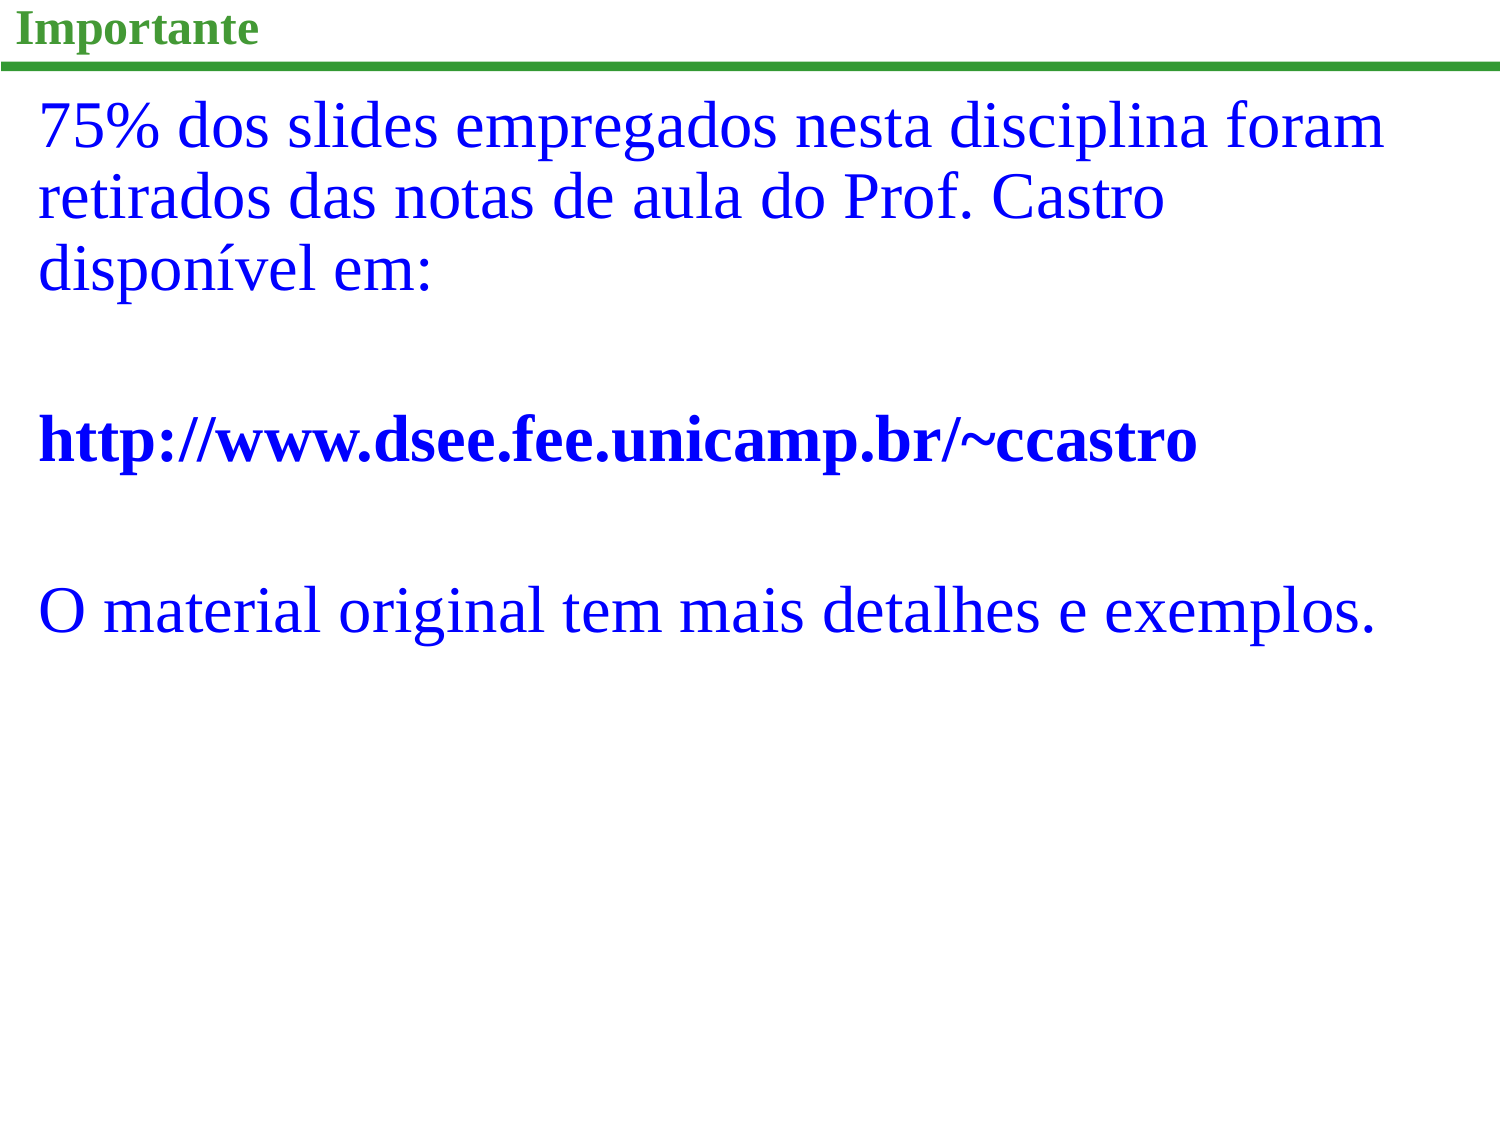

# Importante
75% dos slides empregados nesta disciplina foram retirados das notas de aula do Prof. Castro disponível em:

http://www.dsee.fee.unicamp.br/~ccastro

O material original tem mais detalhes e exemplos.